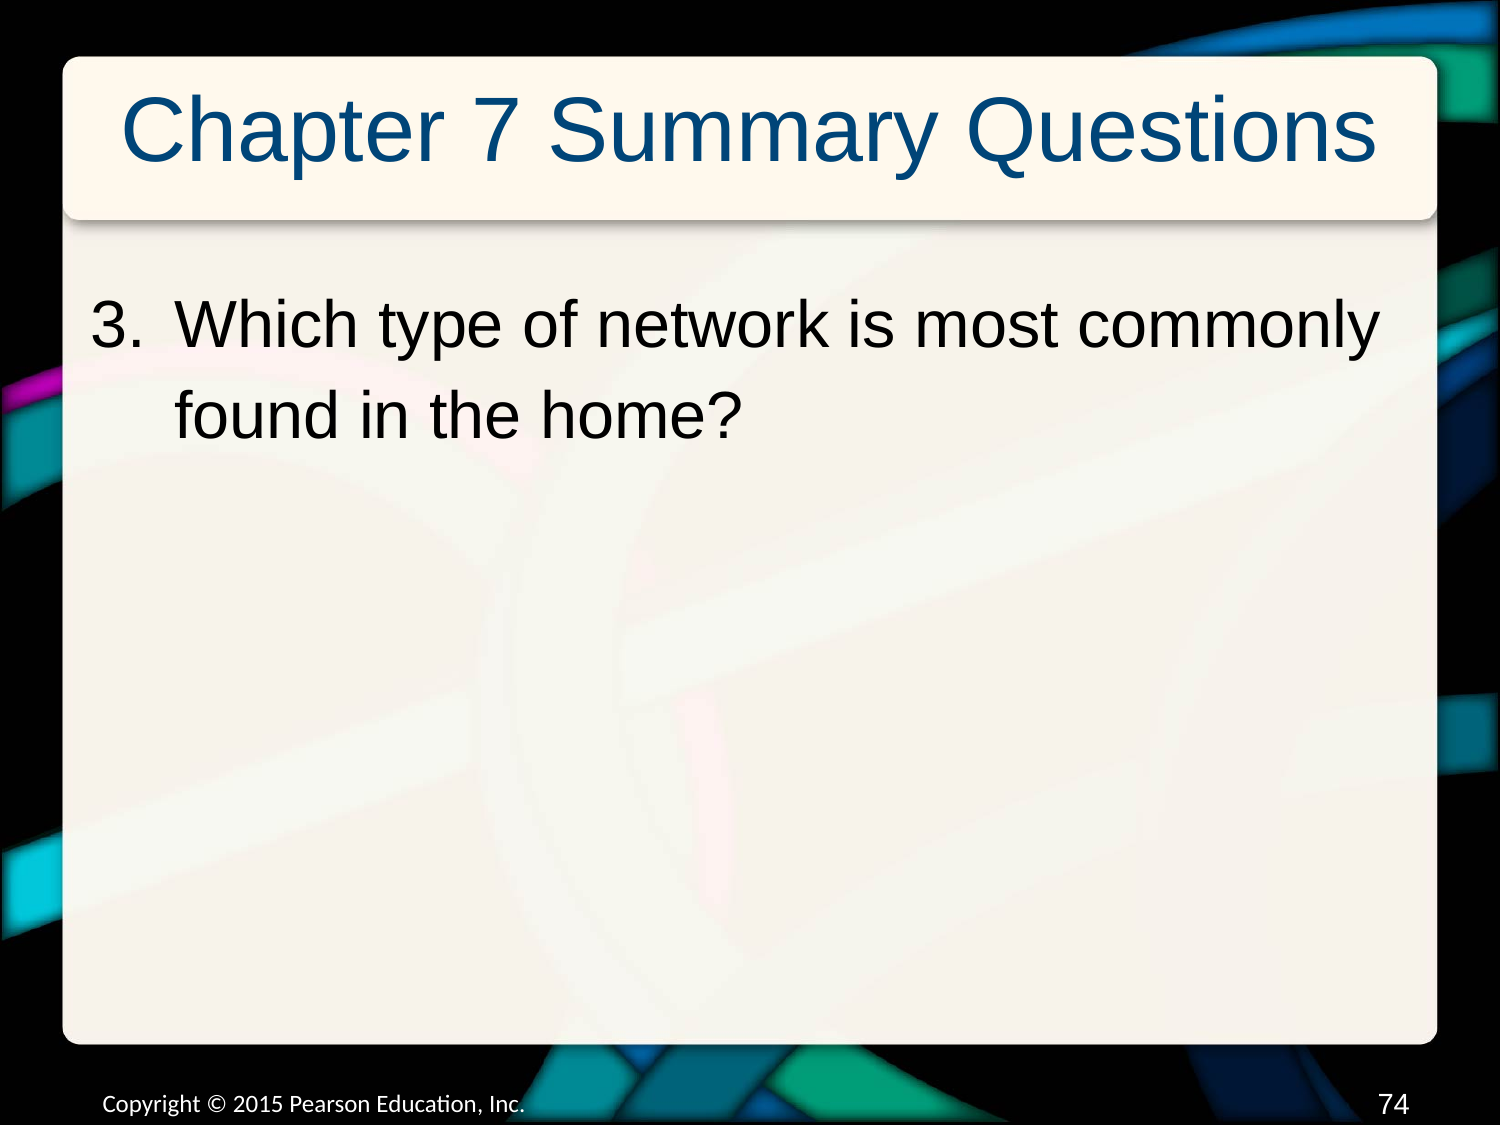

# Chapter 7 Summary Questions
Which type of network is most commonly found in the home?
Copyright © 2015 Pearson Education, Inc.
74